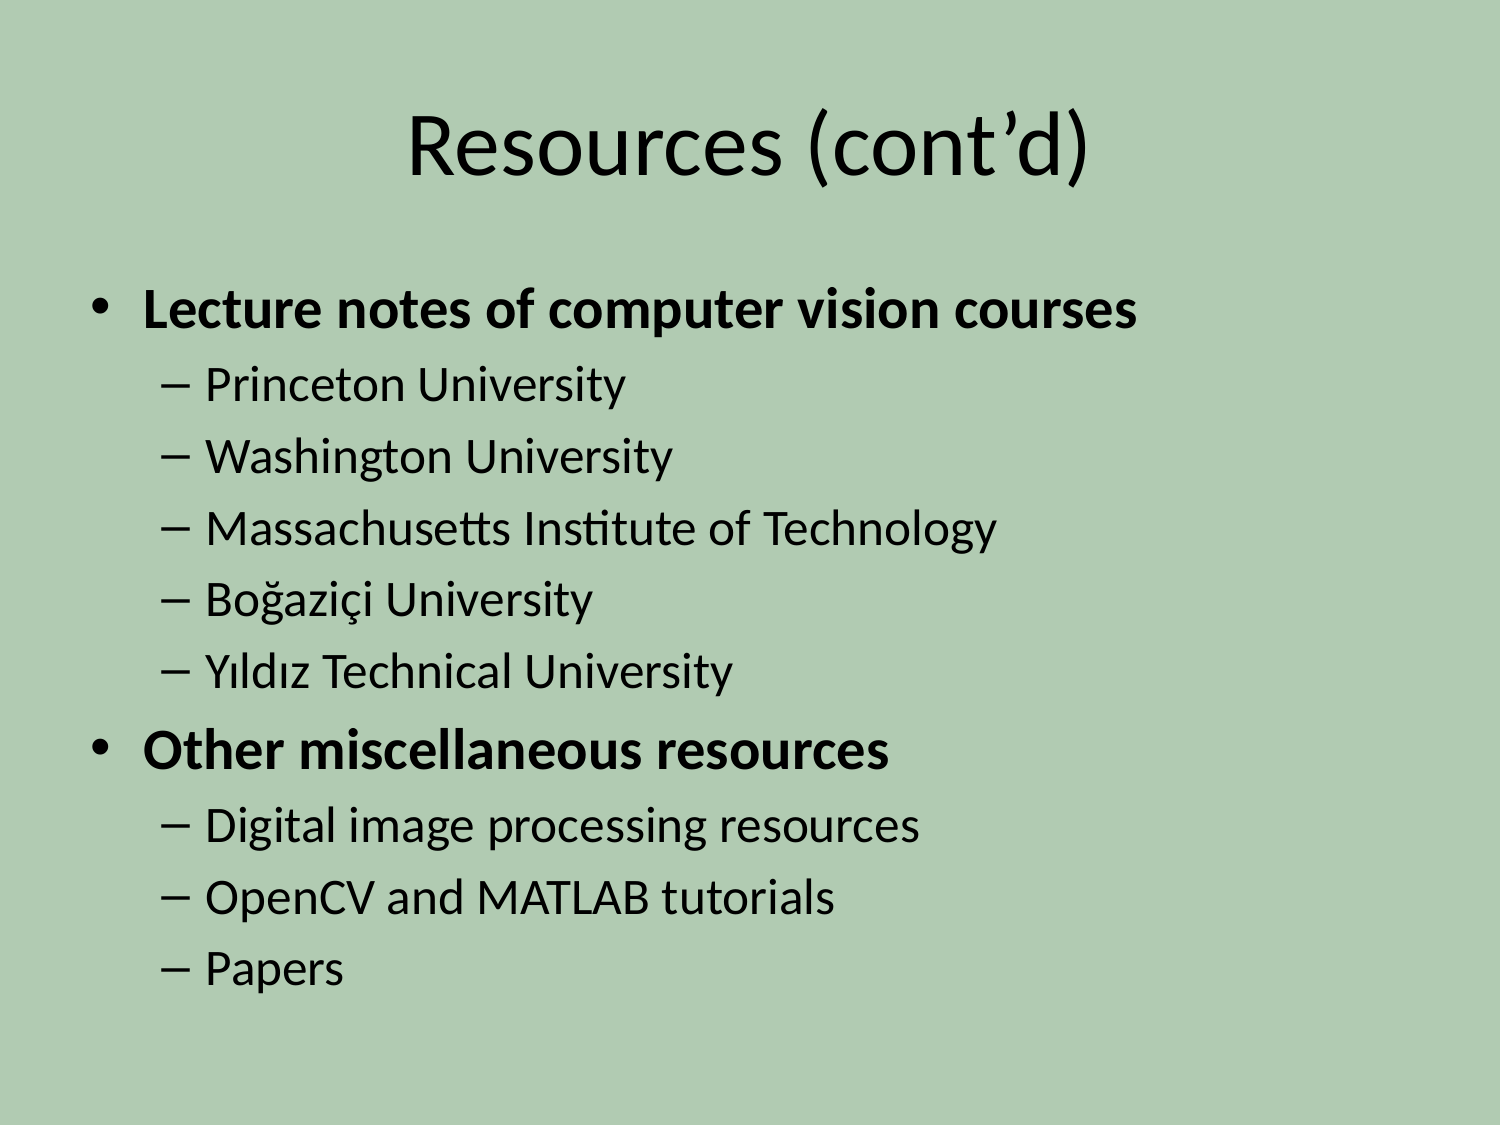

# Resources (cont’d)
Lecture notes of computer vision courses
Princeton University
Washington University
Massachusetts Institute of Technology
Boğaziçi University
Yıldız Technical University
Other miscellaneous resources
Digital image processing resources
OpenCV and MATLAB tutorials
Papers